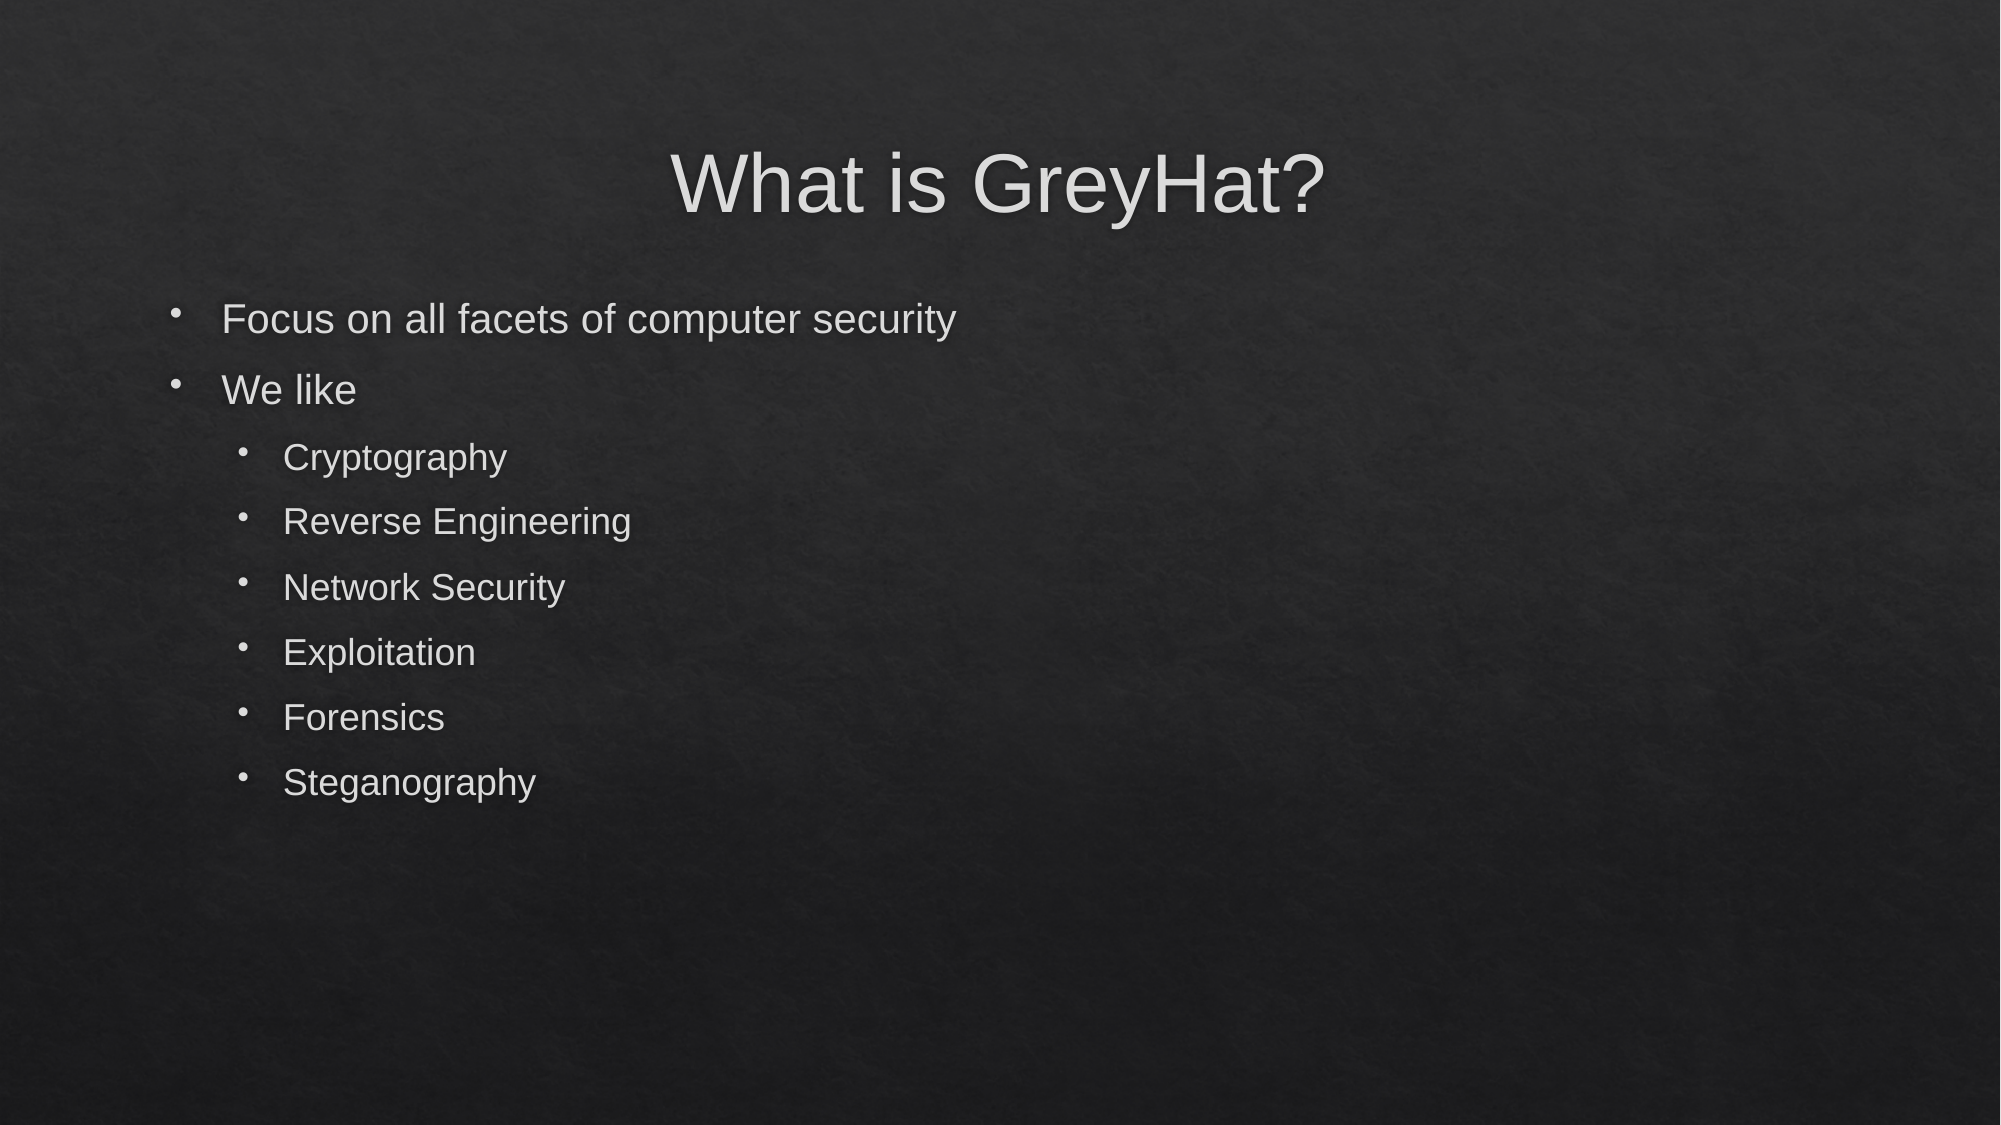

# What is GreyHat?
Focus on all facets of computer security
We like
Cryptography
Reverse Engineering
Network Security
Exploitation
Forensics
Steganography